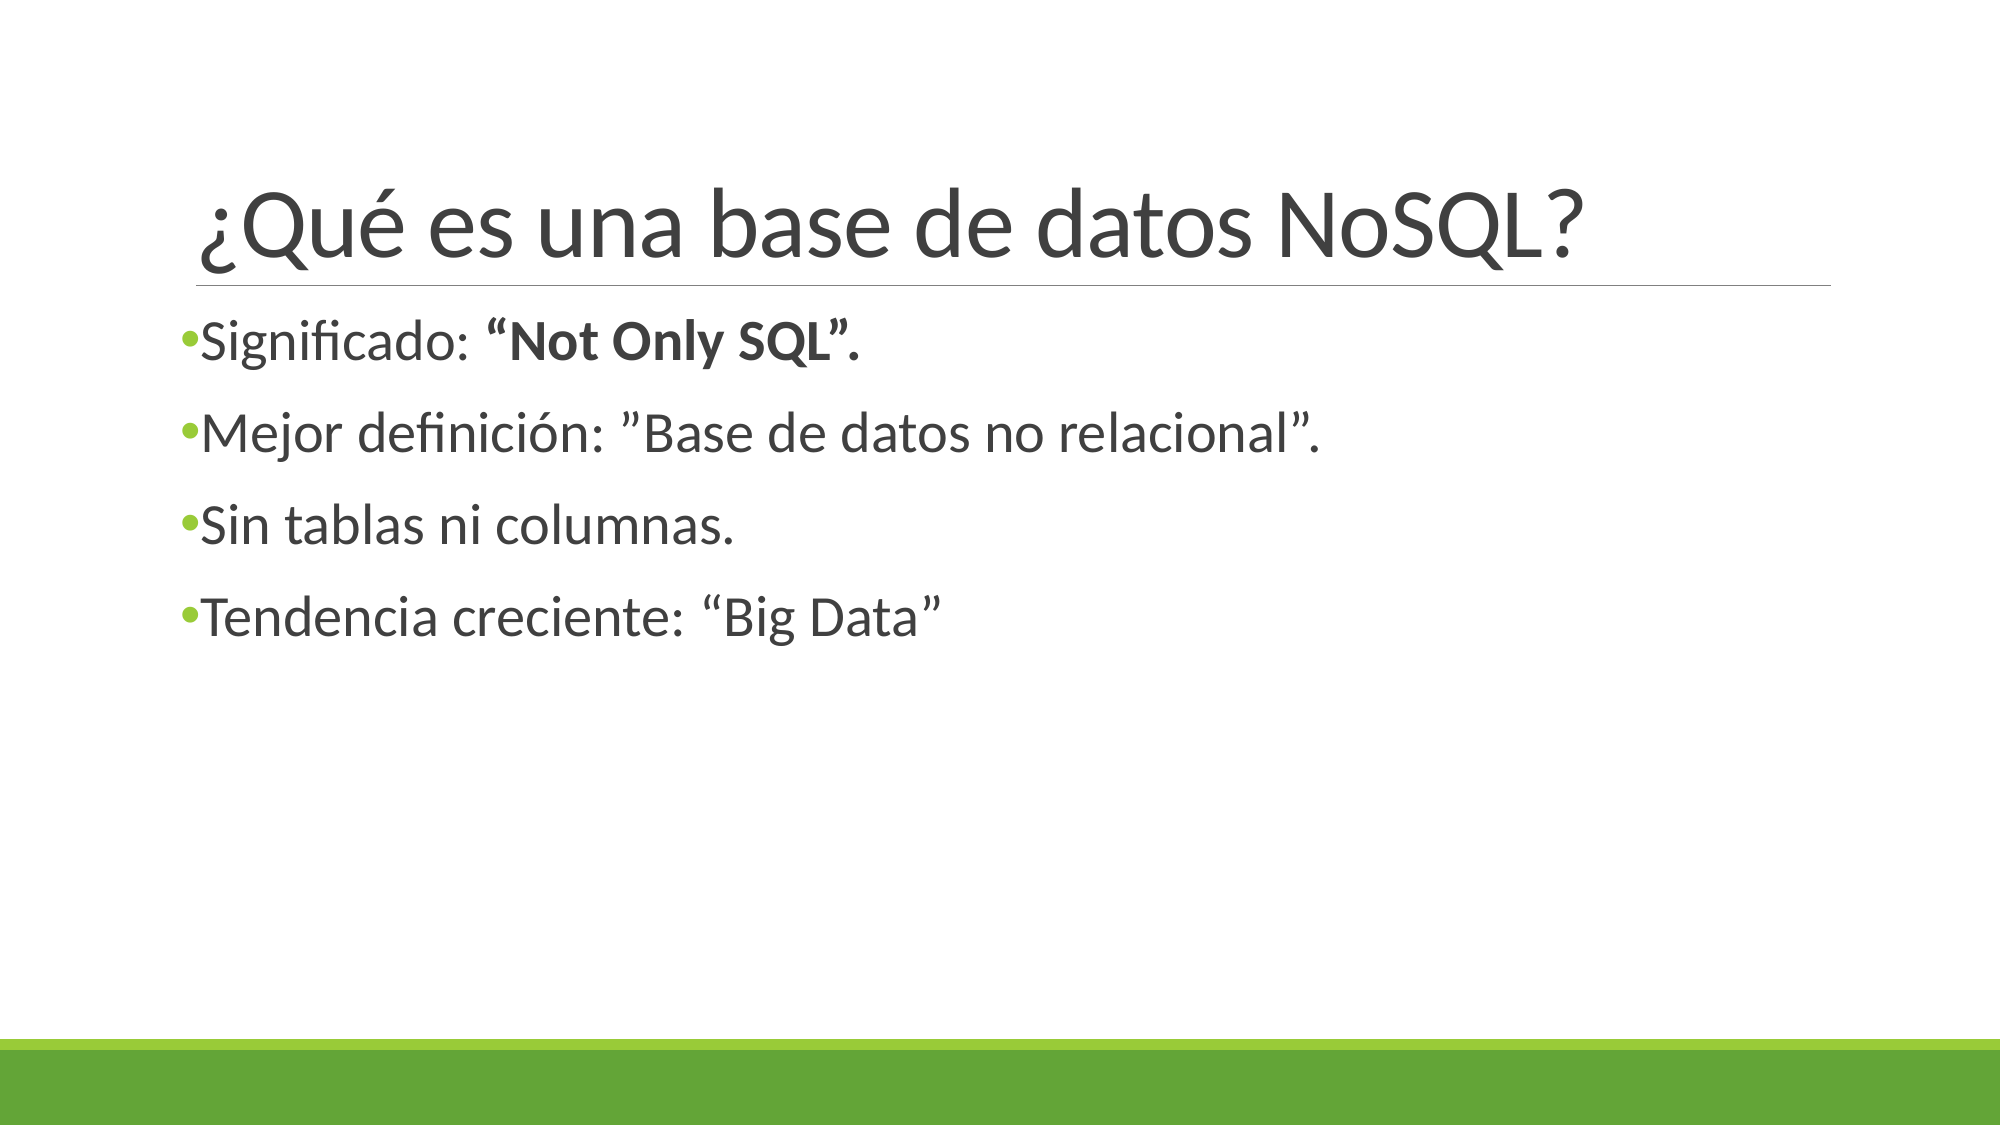

# ¿Qué es una base de datos NoSQL?
Significado: “Not Only SQL”.
Mejor definición: ”Base de datos no relacional”.
Sin tablas ni columnas.
Tendencia creciente: “Big Data”